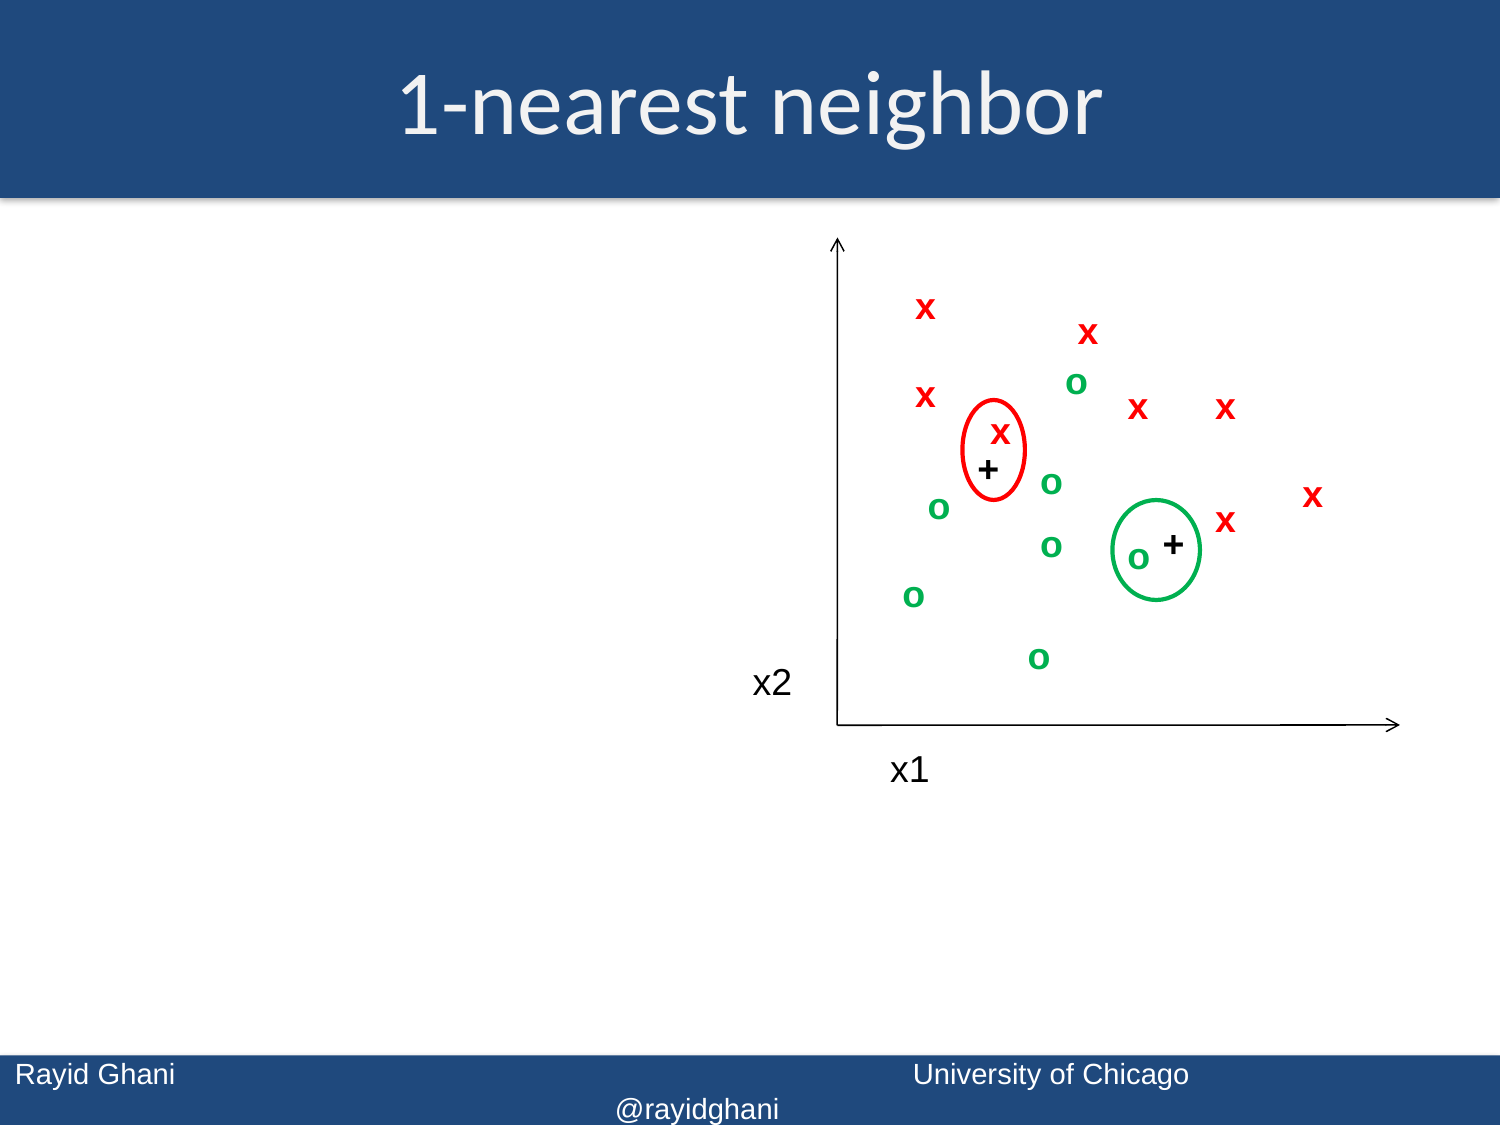

# 1-nearest neighbor

x
x
o
x
x
x
x
o
x
o
x
o
o
o
o
x2
x1

+

+